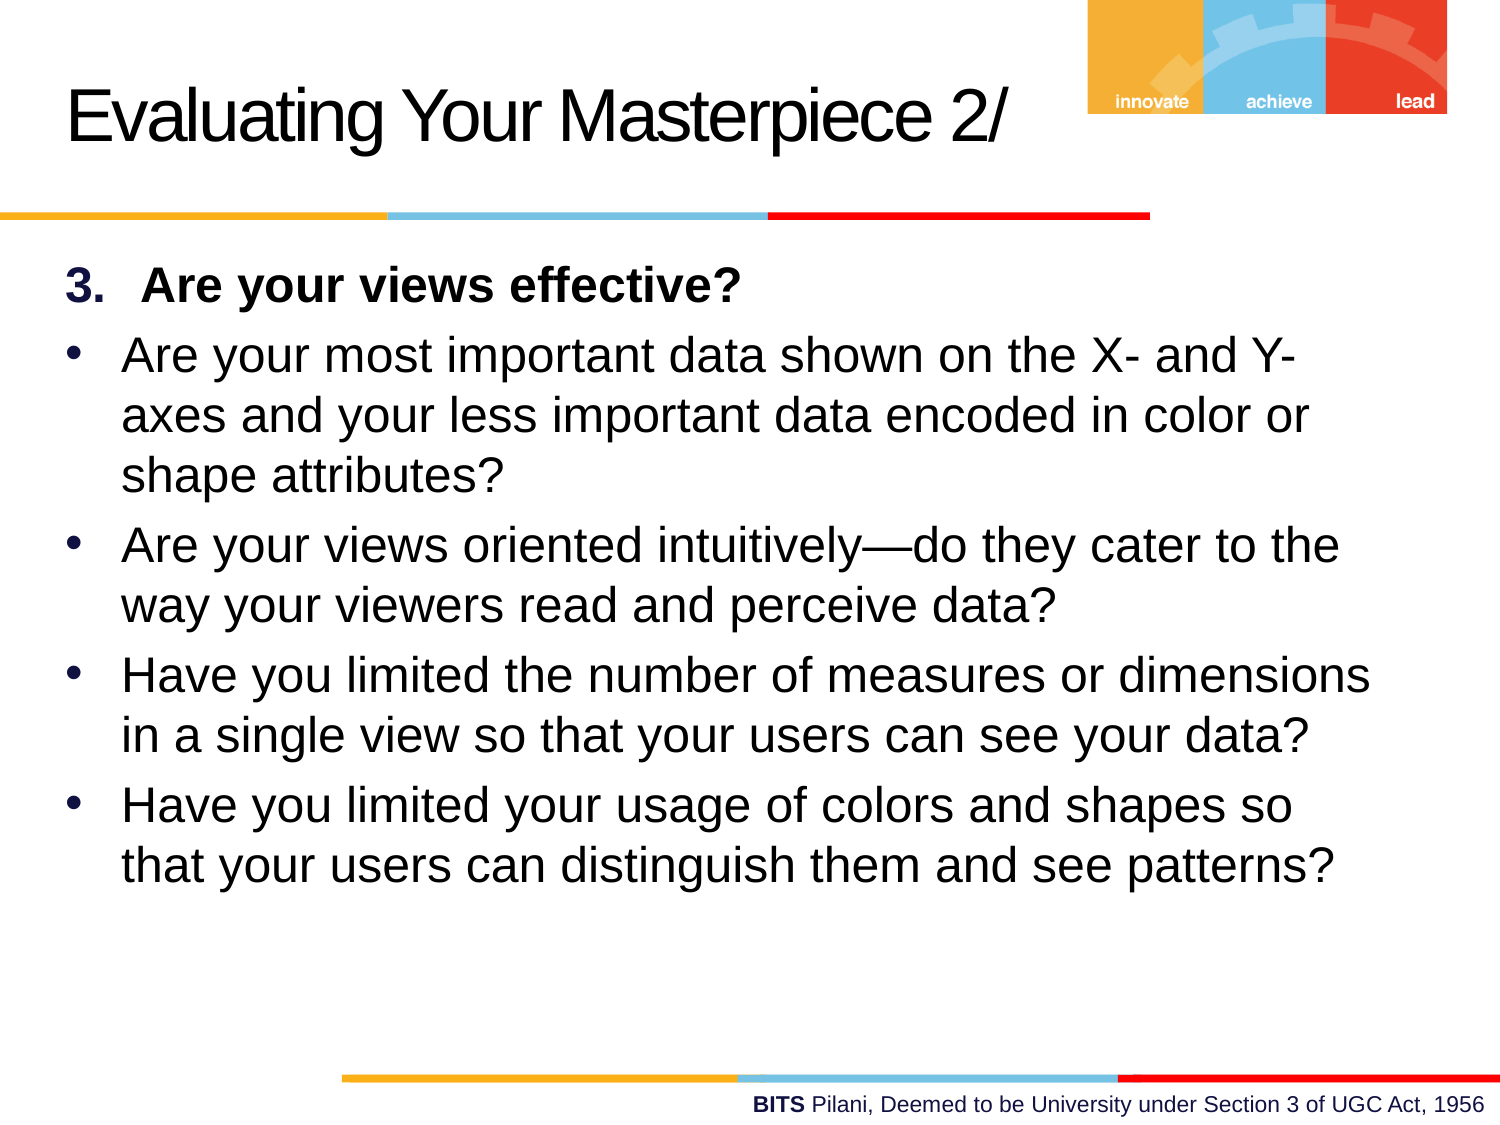

Evaluating Your Masterpiece 2/
Are your views effective?
Are your most important data shown on the X- and Y-axes and your less important data encoded in color or shape attributes?
Are your views oriented intuitively—do they cater to the way your viewers read and perceive data?
Have you limited the number of measures or dimensions in a single view so that your users can see your data?
Have you limited your usage of colors and shapes so that your users can distinguish them and see patterns?